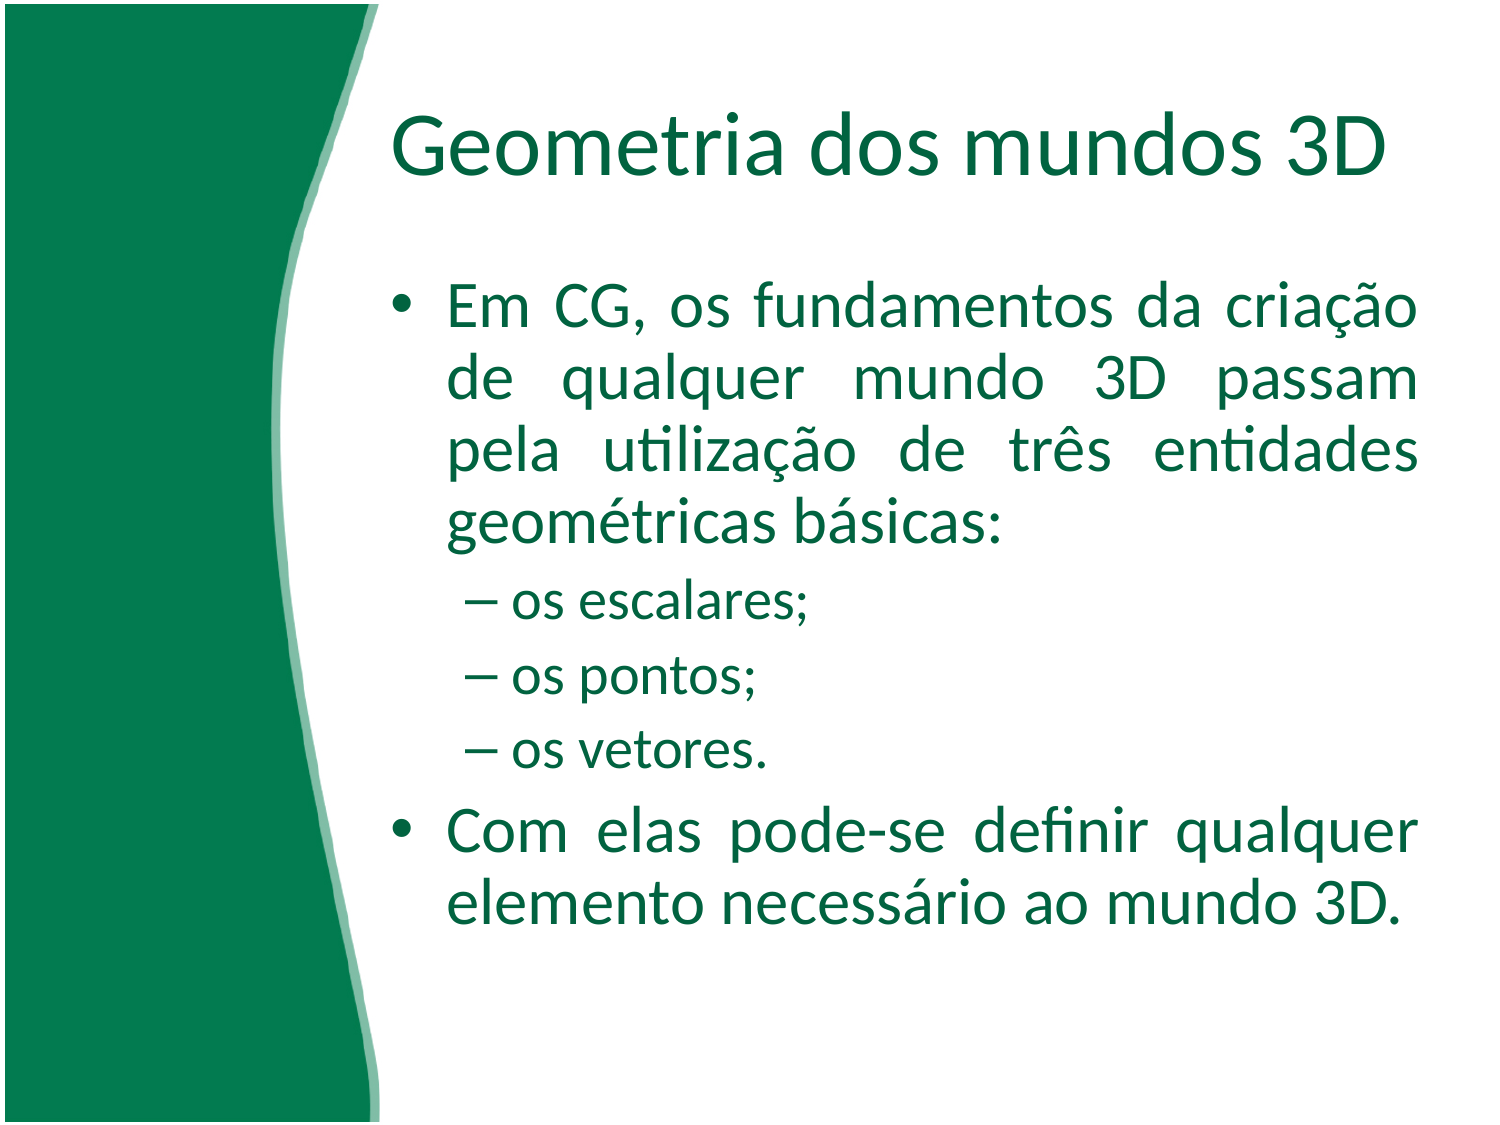

# Geometria dos mundos 3D
Em CG, os fundamentos da criação de qualquer mundo 3D passam pela utilização de três entidades geométricas básicas:
os escalares;
os pontos;
os vetores.
Com elas pode-se definir qualquer elemento necessário ao mundo 3D.